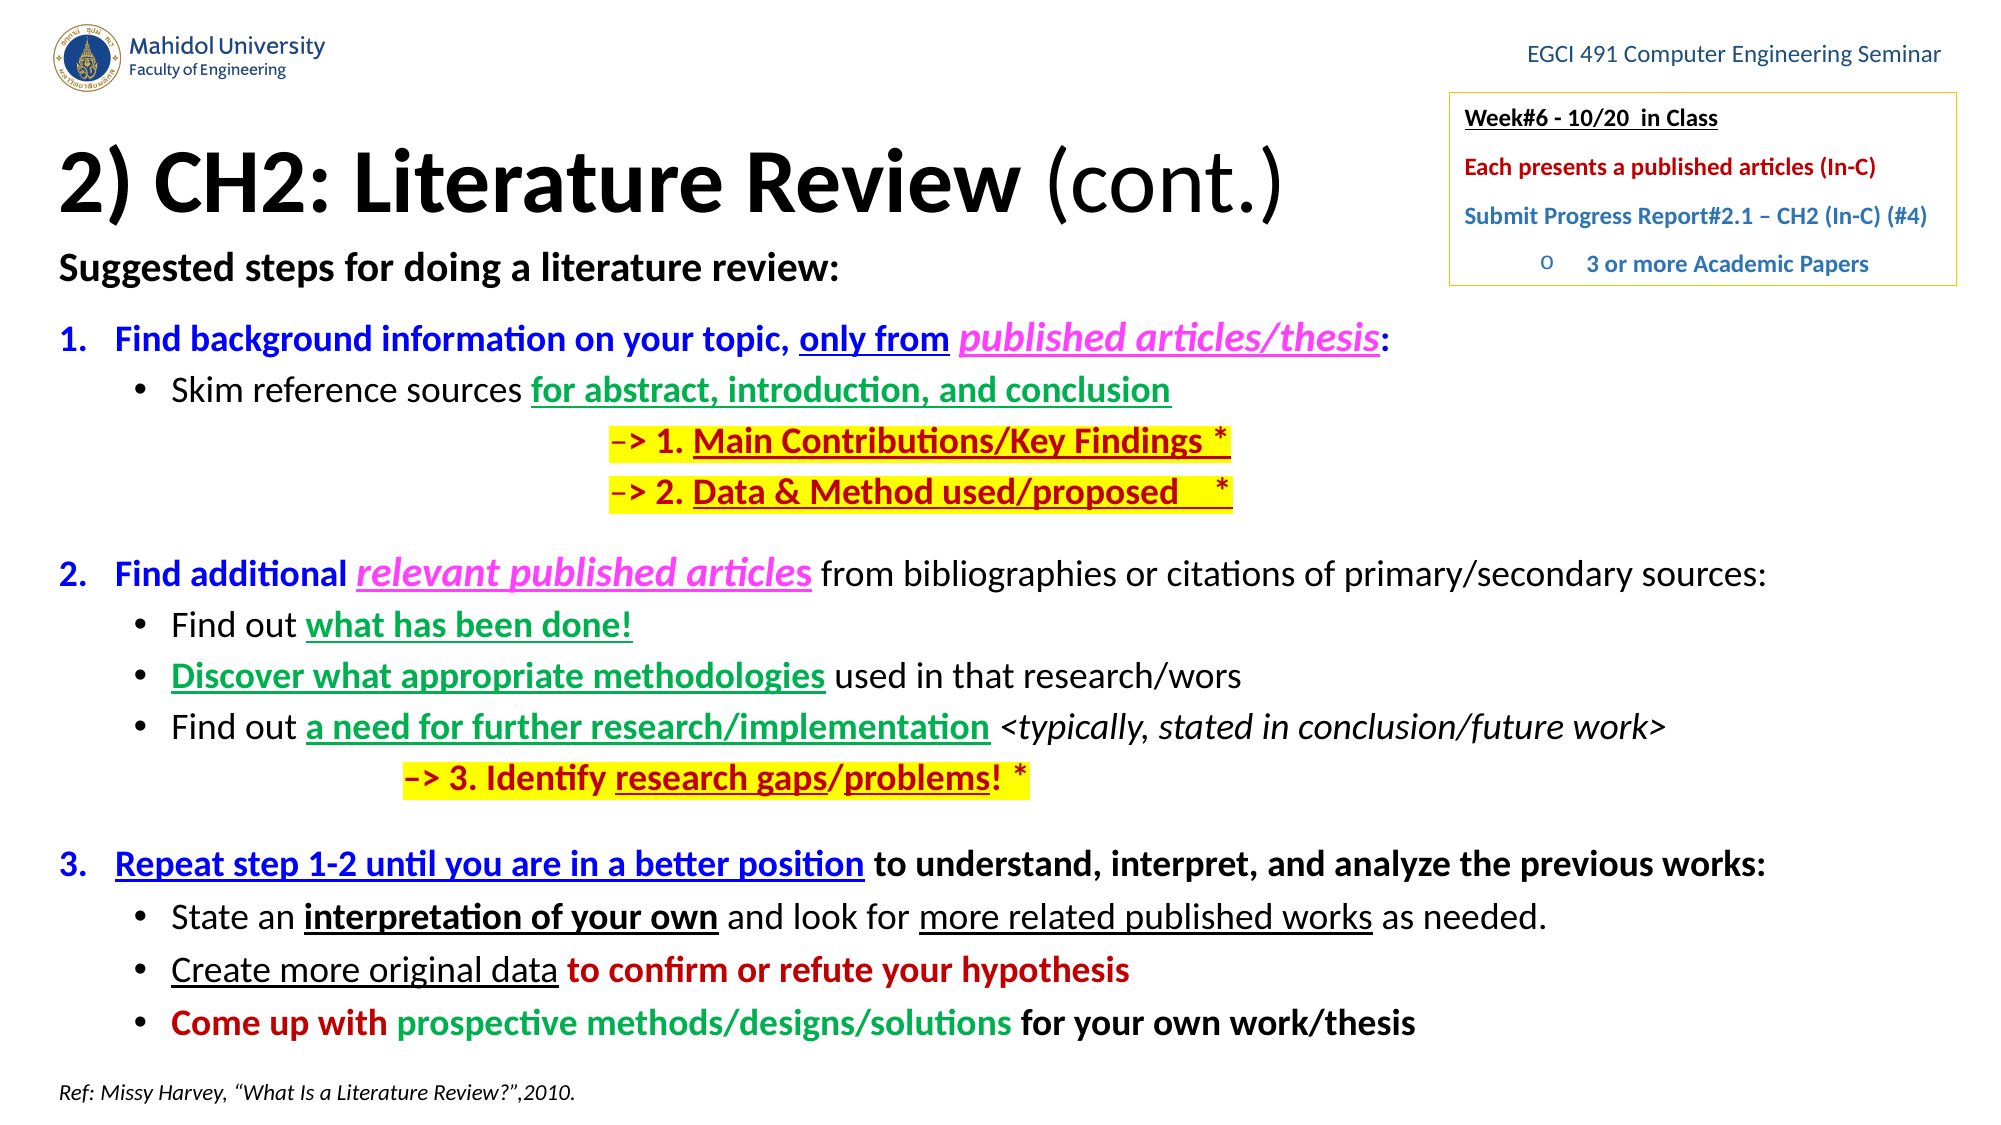

Week#6 - 10/20  in Class
Each presents a published articles (In-C)
Submit Progress Report#2.1 – CH2 (In-C) (#4)
3 or more Academic Papers
# 2) CH2: Literature Review (cont.)
Suggested steps for doing a literature review:
Find background information on your topic, only from published articles/thesis:
Skim reference sources for abstract, introduction, and conclusion
			   –> 1. Main Contributions/Key Findings *
			   –> 2. Data & Method used/proposed    *
Find additional relevant published articles from bibliographies or citations of primary/secondary sources:
Find out what has been done!
Discover what appropriate methodologies used in that research/wors
Find out a need for further research/implementation <typically, stated in conclusion/future work>
	              –> 3. Identify research gaps/problems! *
Repeat step 1-2 until you are in a better position to understand, interpret, and analyze the previous works:
State an interpretation of your own and look for more related published works as needed.
Create more original data to confirm or refute your hypothesis
Come up with prospective methods/designs/solutions for your own work/thesis
Ref: Missy Harvey, “What Is a Literature Review?”,2010.